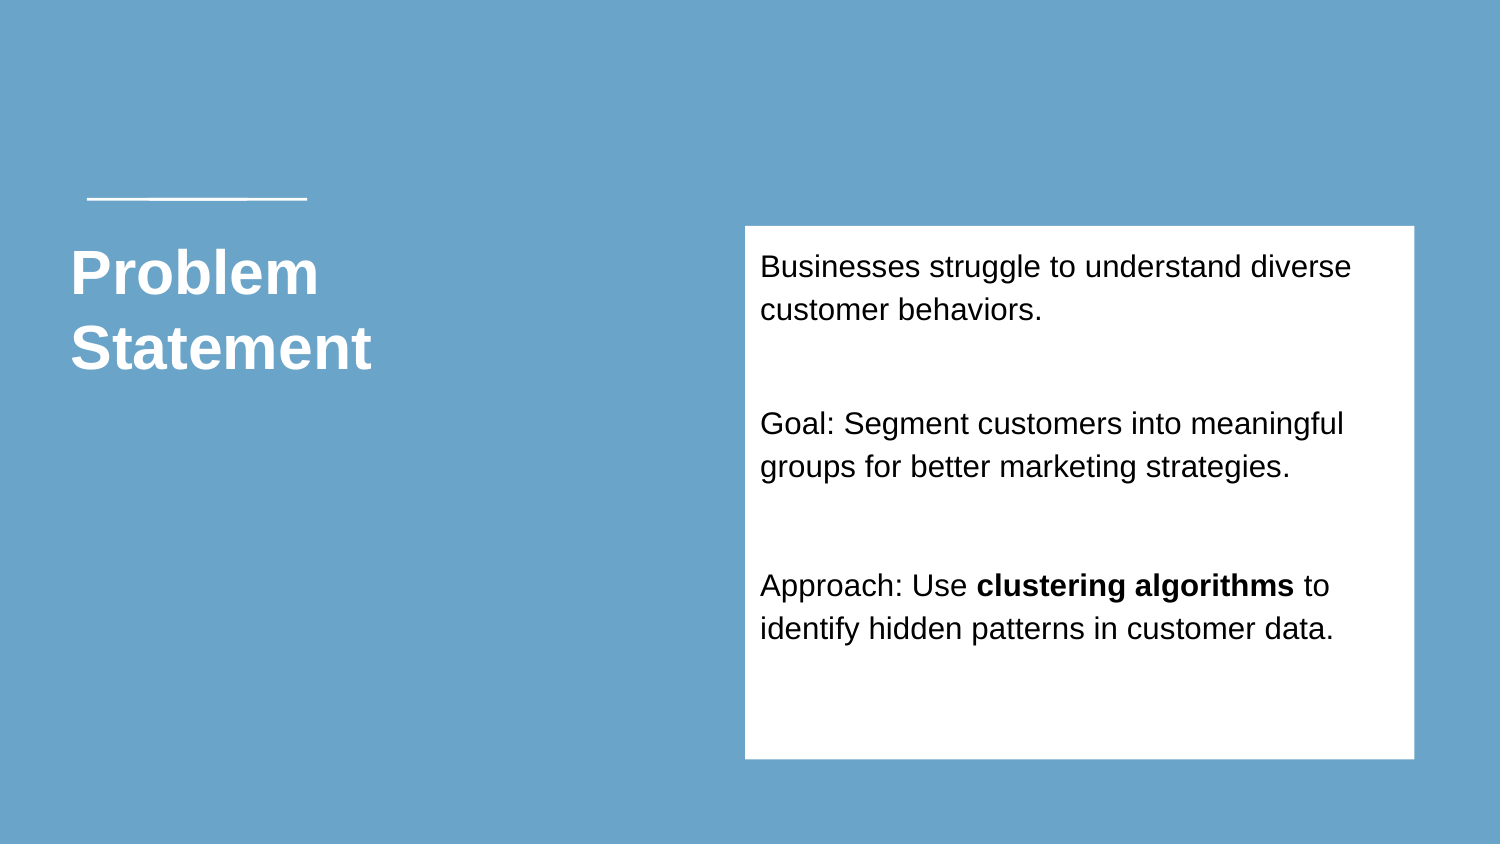

# Problem Statement
Businesses struggle to understand diverse customer behaviors.
Goal: Segment customers into meaningful groups for better marketing strategies.
Approach: Use clustering algorithms to identify hidden patterns in customer data.